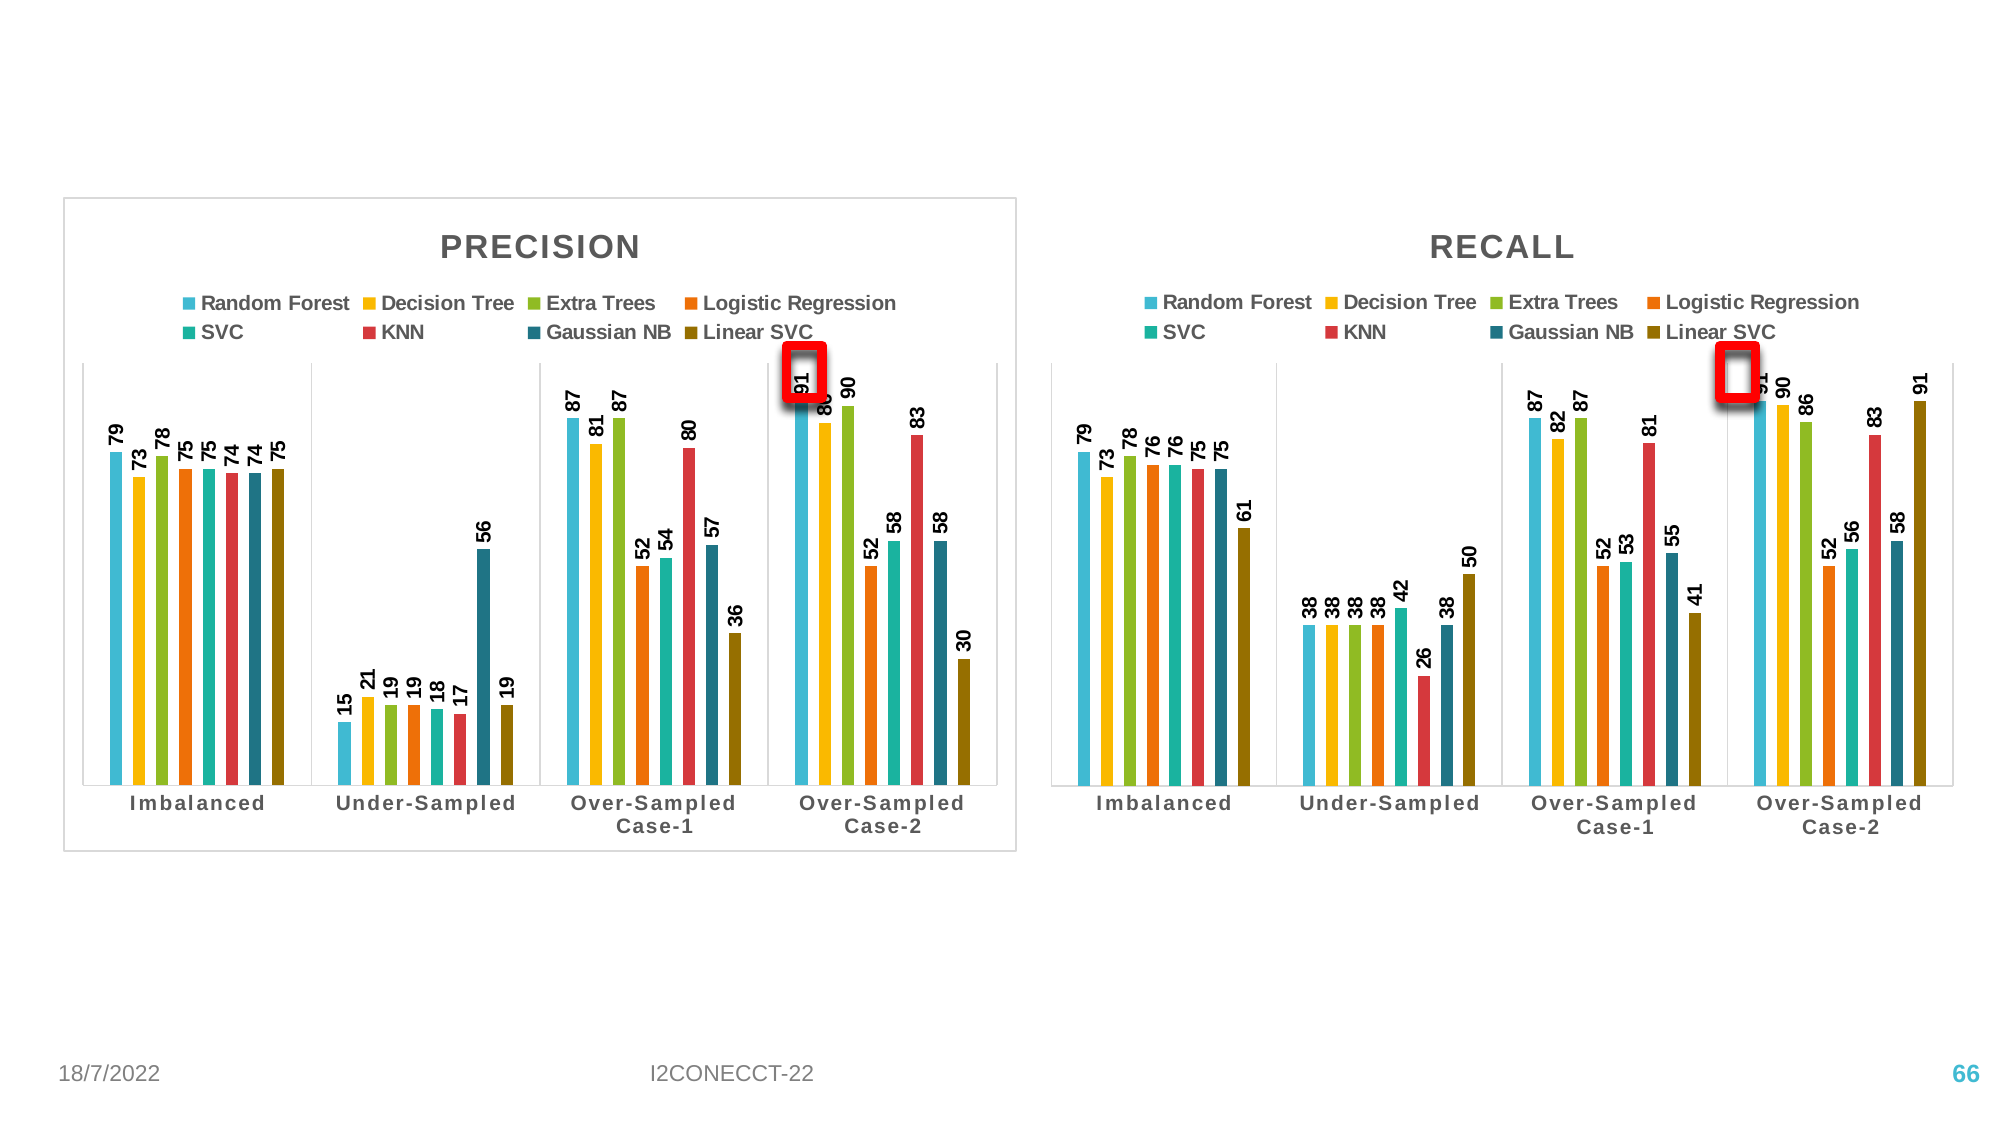

### Chart: PRECISION

| Category | Random Forest | Decision Tree | Extra Trees | Logistic Regression | SVC | KNN | Gaussian NB | Linear SVC |
|---|---|---|---|---|---|---|---|---|
| Imbalanced | 79.0 | 73.0 | 78.0 | 75.0 | 75.0 | 74.0 | 74.0 | 75.0 |
| Under-Sampled | 15.0 | 21.0 | 19.0 | 19.0 | 18.0 | 17.0 | 56.0 | 19.0 |
| Over-Sampled Case-1 | 87.0 | 81.0 | 87.0 | 52.0 | 54.0 | 80.0 | 57.0 | 36.0 |
| Over-Sampled Case-2 | 91.0 | 86.0 | 90.0 | 52.0 | 58.0 | 83.0 | 58.0 | 30.0 |

### Chart: RECALL

| Category | Random Forest | Decision Tree | Extra Trees | Logistic Regression | SVC | KNN | Gaussian NB | Linear SVC |
|---|---|---|---|---|---|---|---|---|
| Imbalanced | 79.0 | 73.0 | 78.0 | 76.0 | 76.0 | 75.0 | 75.0 | 61.0 |
| Under-Sampled | 38.0 | 38.0 | 38.0 | 38.0 | 42.0 | 26.0 | 38.0 | 50.0 |
| Over-Sampled Case-1 | 87.0 | 82.0 | 87.0 | 52.0 | 53.0 | 81.0 | 55.0 | 41.0 |
| Over-Sampled Case-2 | 91.0 | 90.0 | 86.0 | 52.0 | 56.0 | 83.0 | 58.0 | 91.0 |

18/7/2022
I2CONECCT-22
66